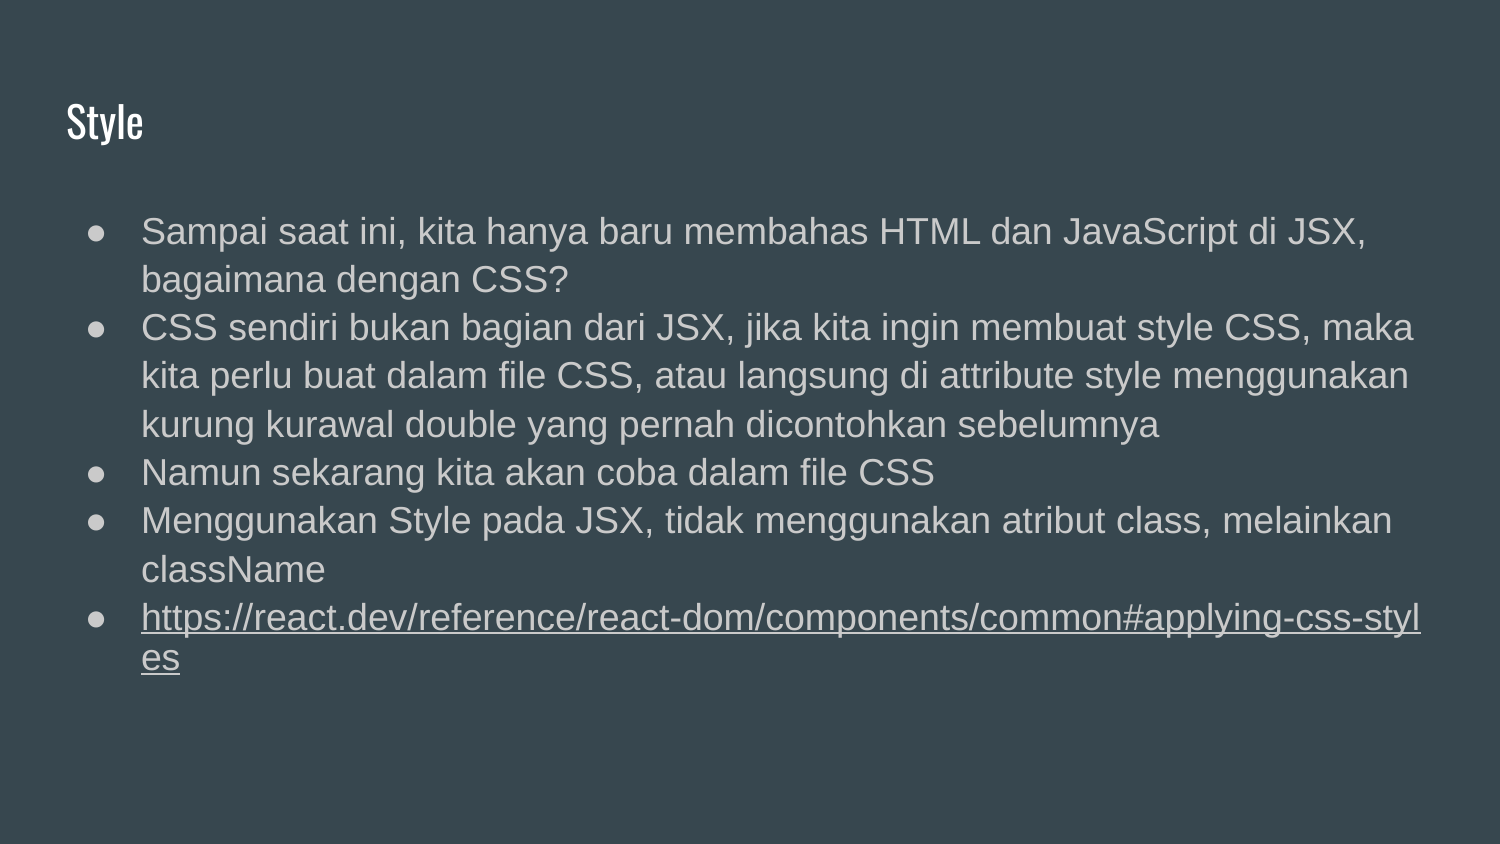

# Style
Sampai saat ini, kita hanya baru membahas HTML dan JavaScript di JSX, bagaimana dengan CSS?
CSS sendiri bukan bagian dari JSX, jika kita ingin membuat style CSS, maka kita perlu buat dalam file CSS, atau langsung di attribute style menggunakan kurung kurawal double yang pernah dicontohkan sebelumnya
Namun sekarang kita akan coba dalam file CSS
Menggunakan Style pada JSX, tidak menggunakan atribut class, melainkan className
https://react.dev/reference/react-dom/components/common#applying-css-styles